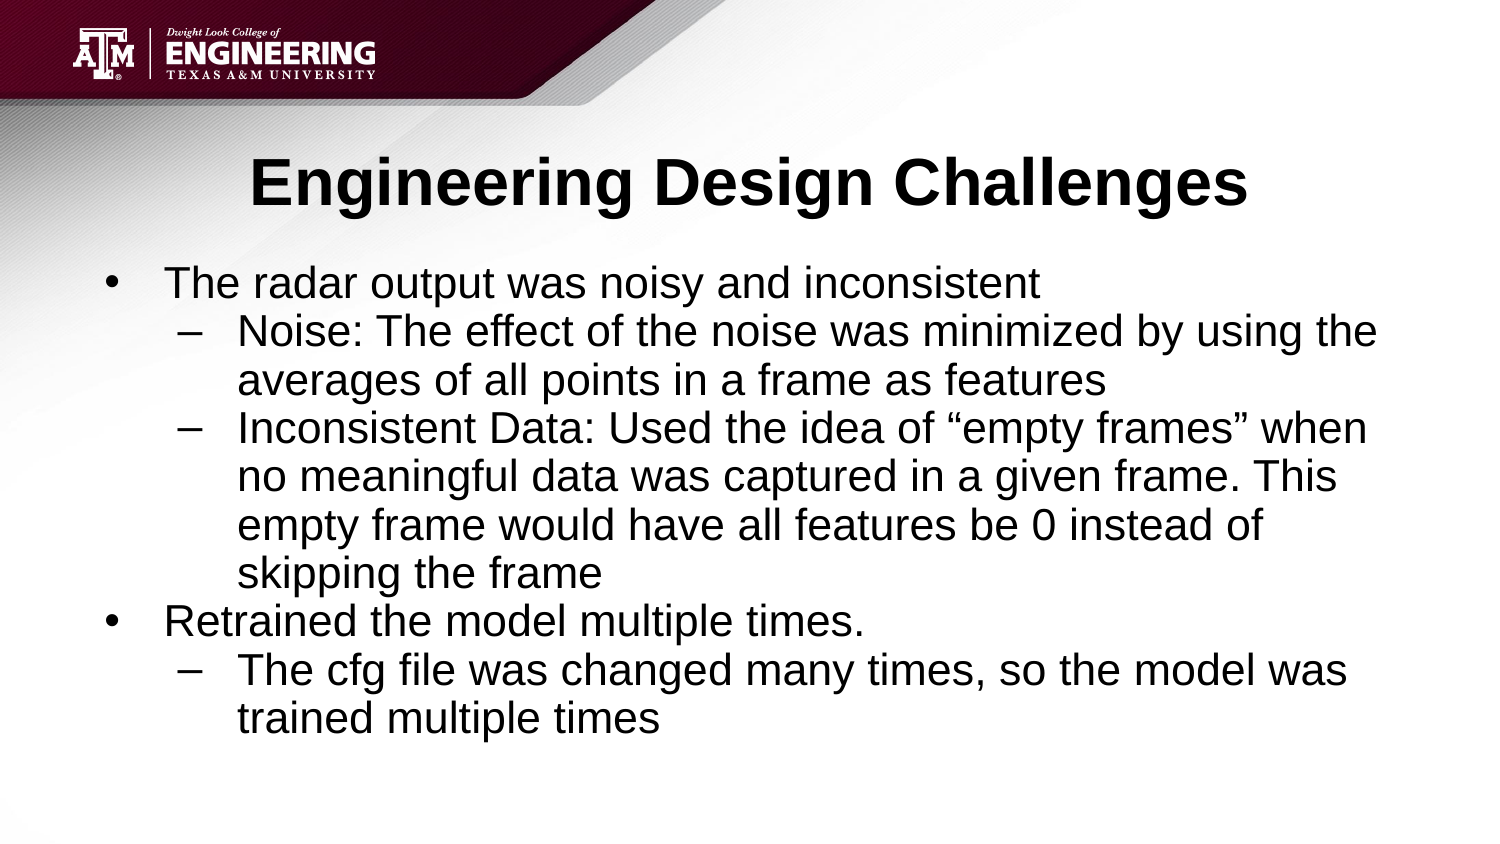

# Engineering Design Challenges
The radar output was noisy and inconsistent
Noise: The effect of the noise was minimized by using the averages of all points in a frame as features
Inconsistent Data: Used the idea of “empty frames” when no meaningful data was captured in a given frame. This empty frame would have all features be 0 instead of skipping the frame
Retrained the model multiple times.
The cfg file was changed many times, so the model was trained multiple times